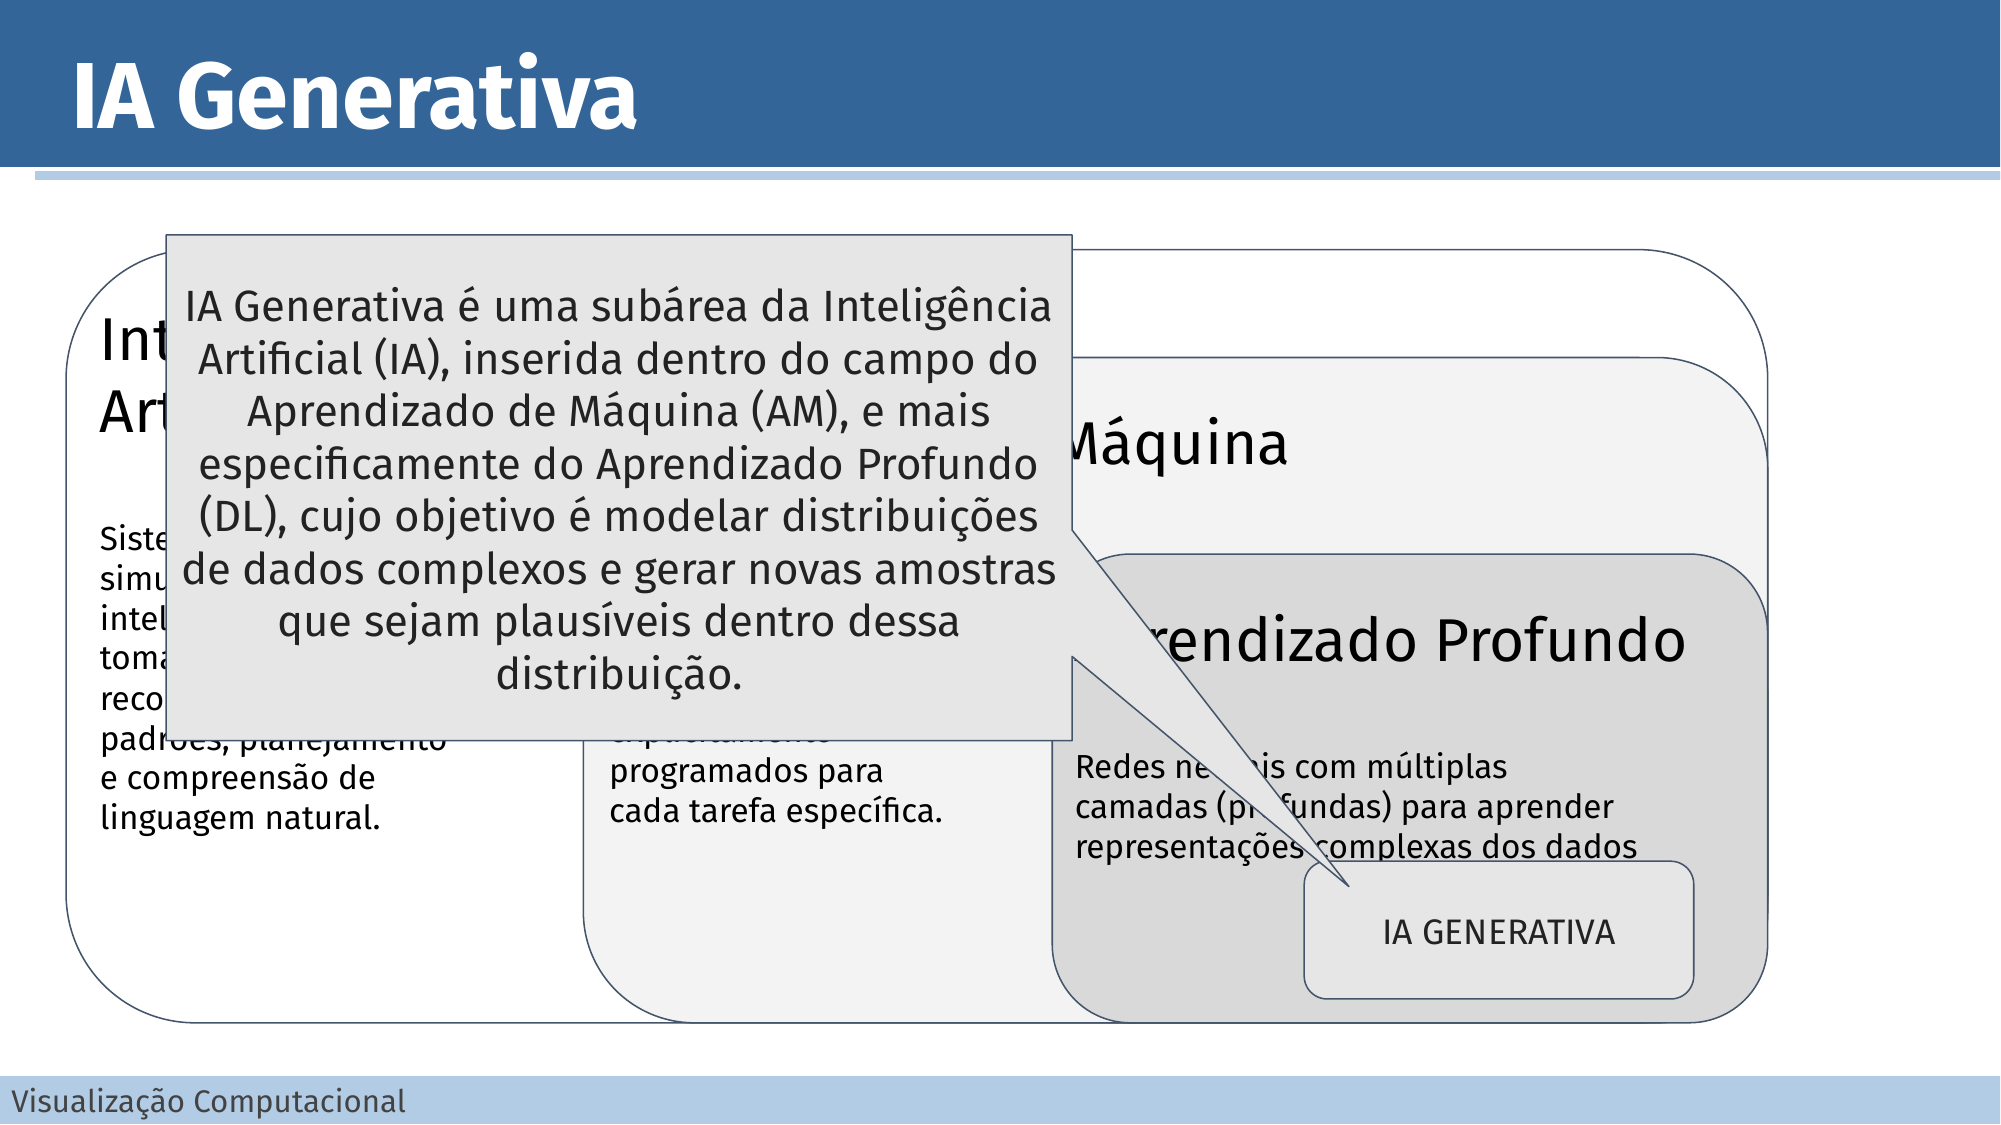

IA Generativa
IA Generativa é uma subárea da Inteligência Artificial (IA), inserida dentro do campo do Aprendizado de Máquina (AM), e mais especificamente do Aprendizado Profundo (DL), cujo objetivo é modelar distribuições de dados complexos e gerar novas amostras que sejam plausíveis dentro dessa distribuição.

Inteligência
Artificial

Sistemas capazes de
simular comportamentos
inteligentes, como
tomada de decisão,
reconhecimento de
padrões, planejamento
e compreensão de
linguagem natural.

Aprendizado de Máquina

Desenvolve algoritmos
capazes de aprender
padrões a partir de
dados, sem serem
explicitamente
programados para
cada tarefa específica.

Aprendizado Profundo

Redes neurais com múltiplas
camadas (profundas) para aprender
representações complexas dos dados
IA GENERATIVA